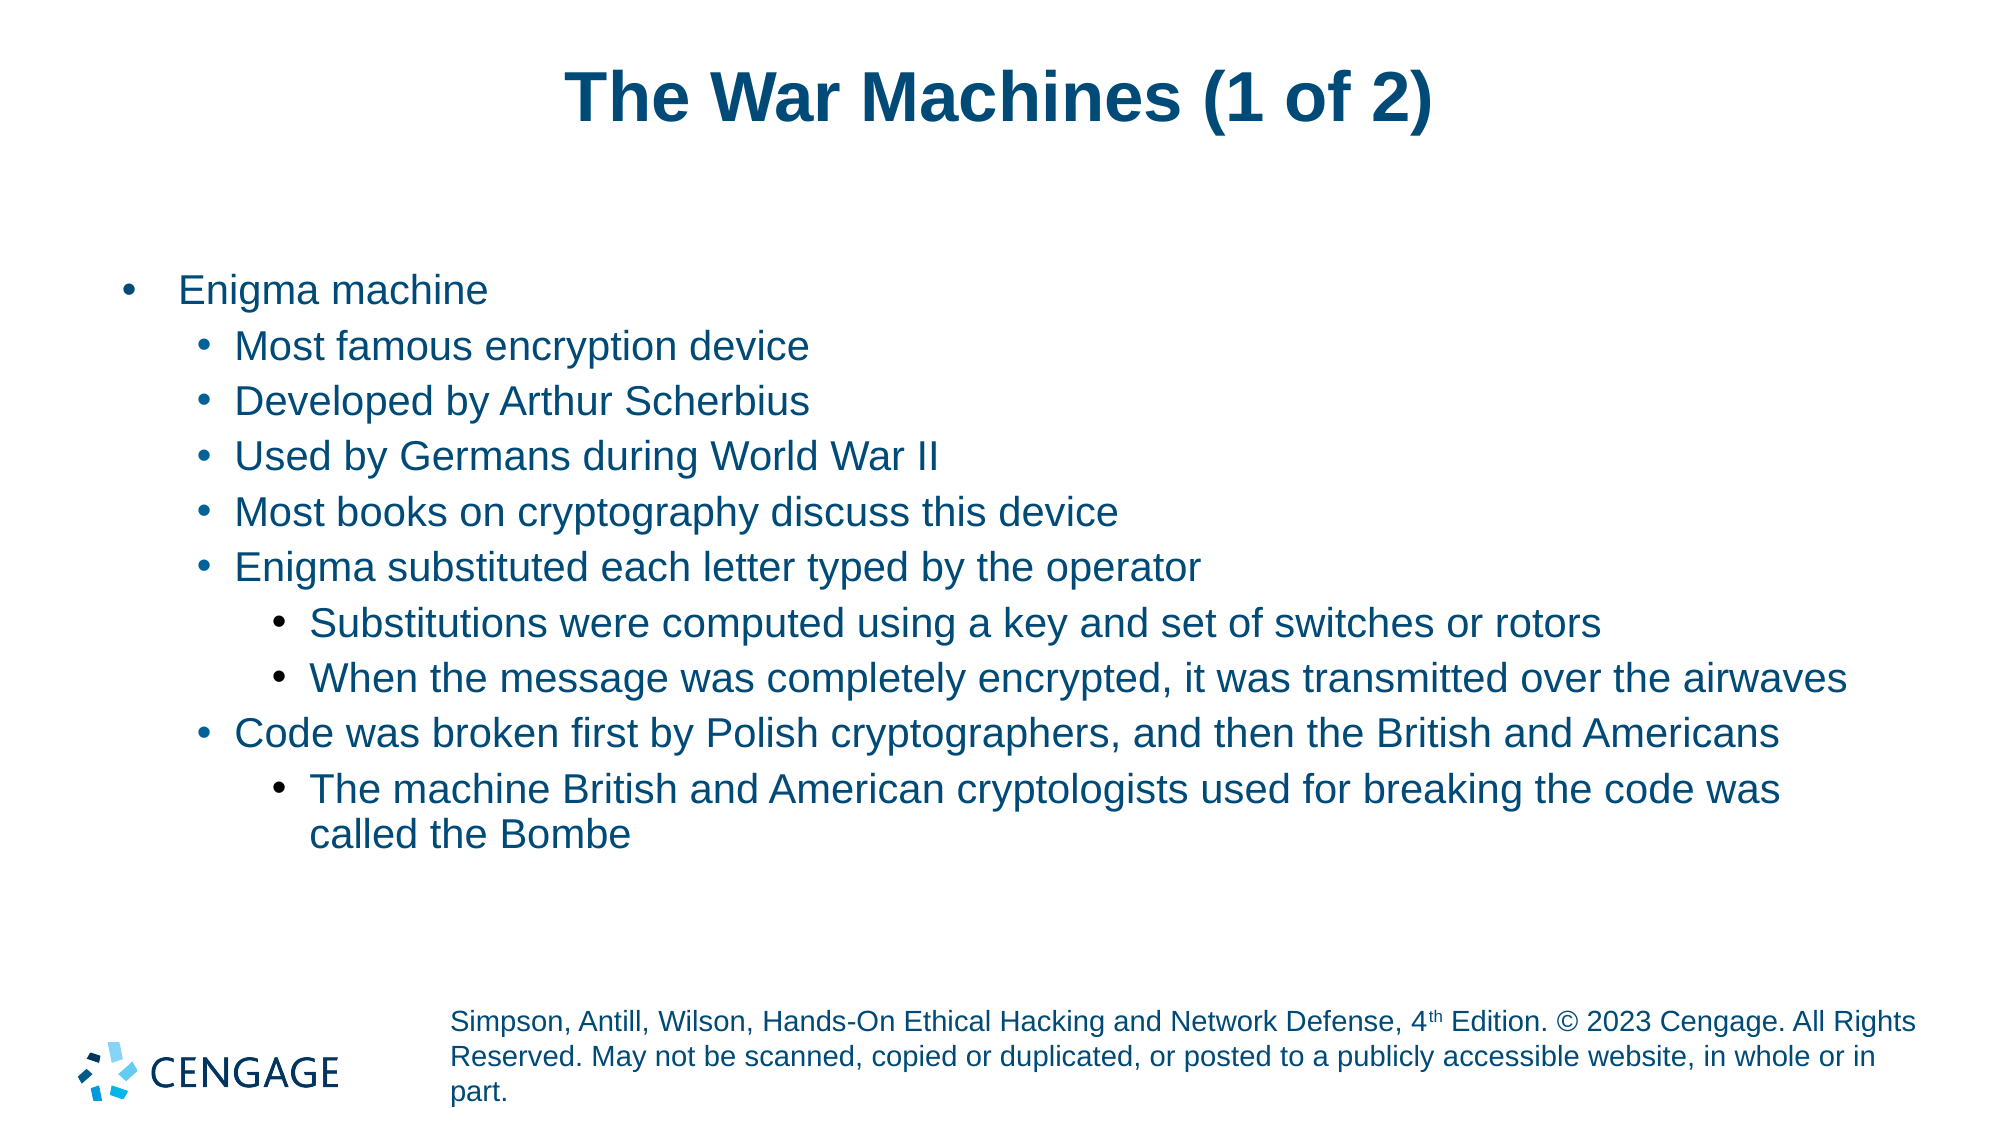

# The War Machines (1 of 2)
Enigma machine
Most famous encryption device
Developed by Arthur Scherbius
Used by Germans during World War II
Most books on cryptography discuss this device
Enigma substituted each letter typed by the operator
Substitutions were computed using a key and set of switches or rotors
When the message was completely encrypted, it was transmitted over the airwaves
Code was broken first by Polish cryptographers, and then the British and Americans
The machine British and American cryptologists used for breaking the code was called the Bombe